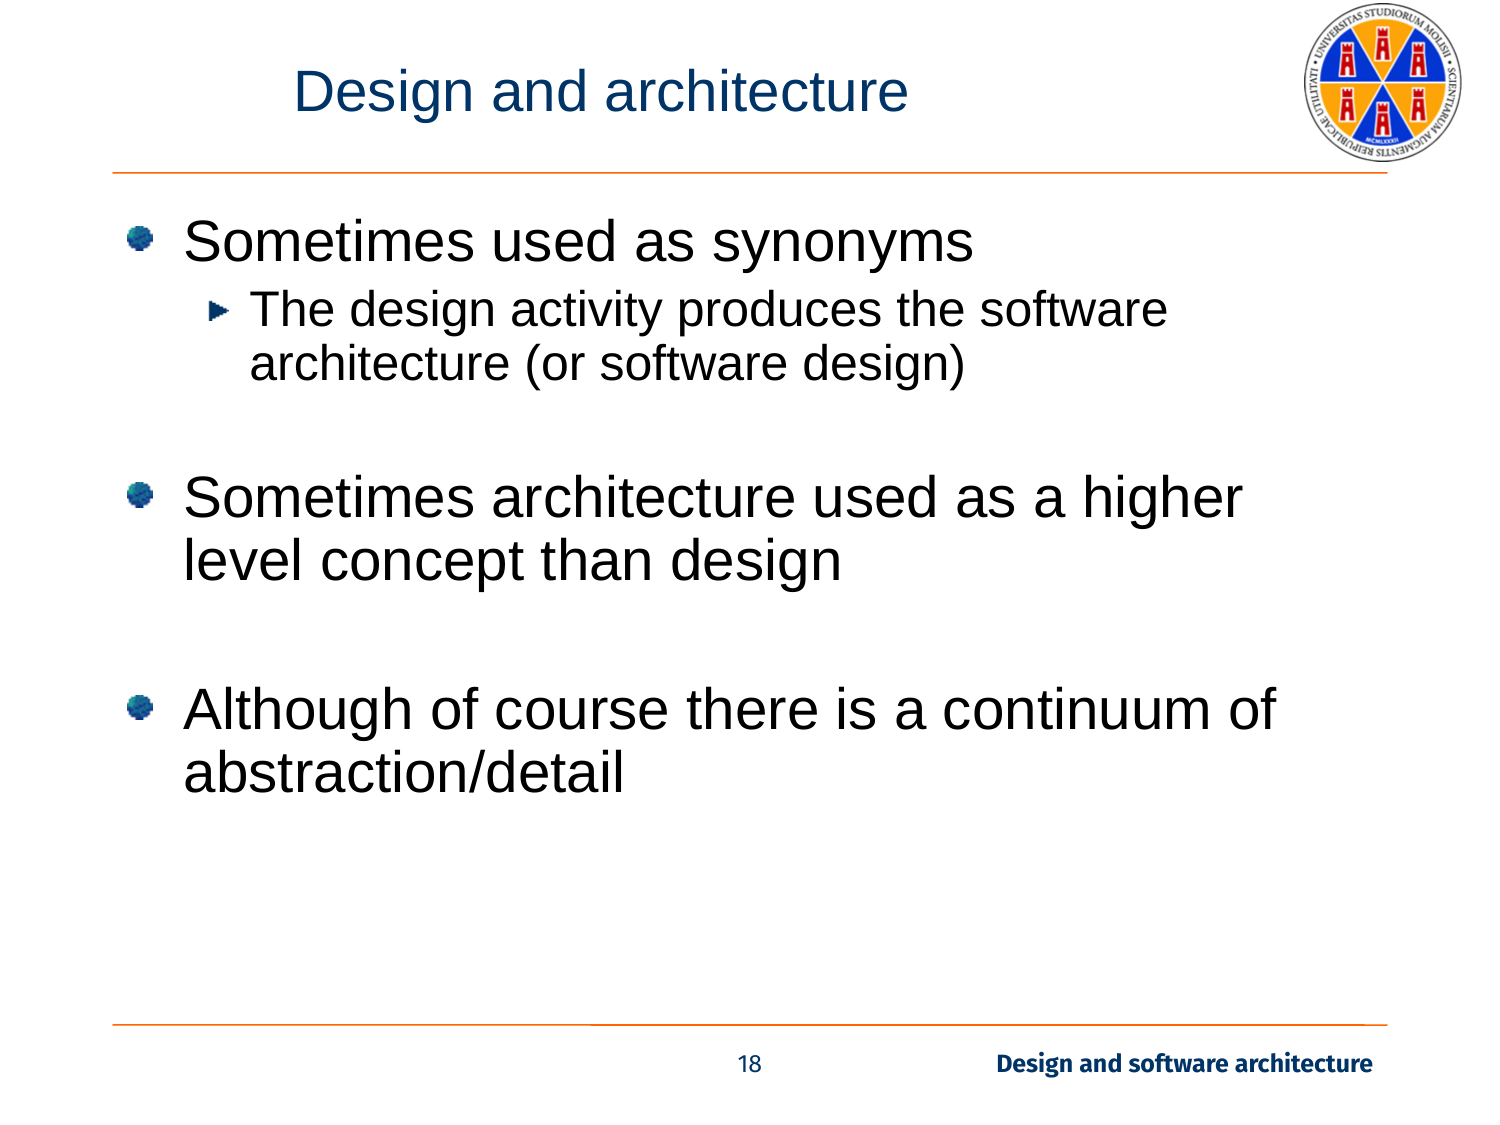

# Design and architecture
Sometimes used as synonyms
The design activity produces the software architecture (or software design)

Sometimes architecture used as a higher level concept than design

Although of course there is a continuum of abstraction/detail

18
Design and software architecture